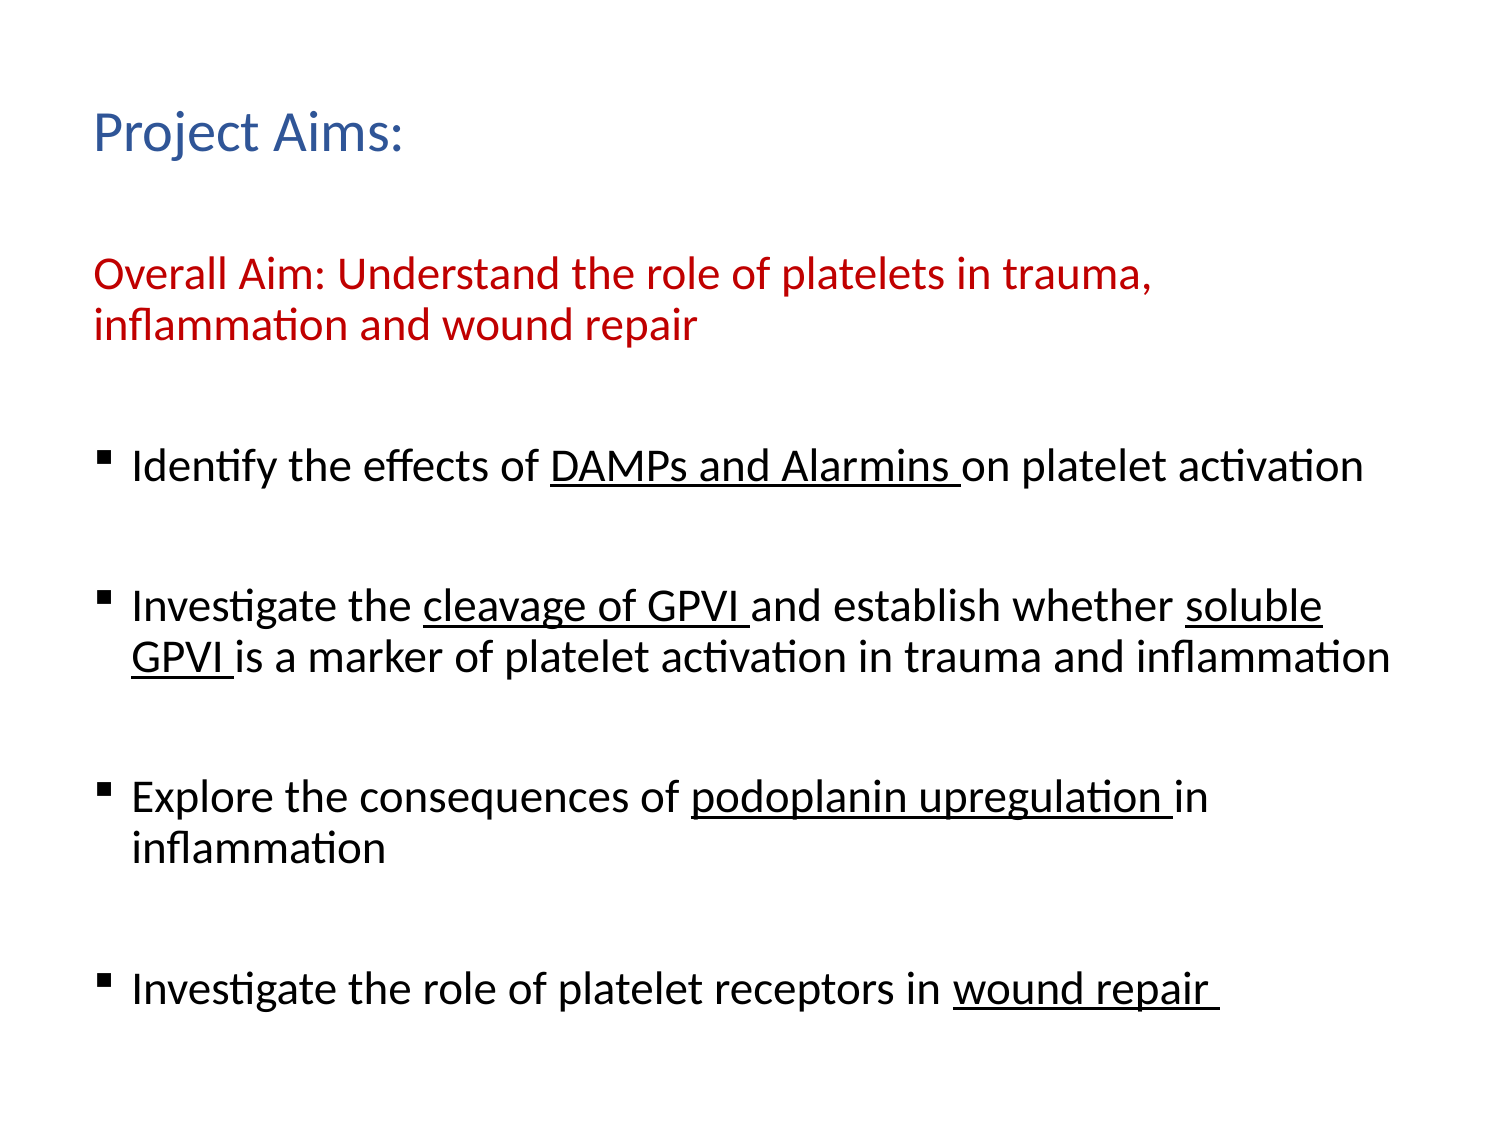

# Project Aims:
Overall Aim: Understand the role of platelets in trauma, inflammation and wound repair

Identify the effects of DAMPs and Alarmins on platelet activation

Investigate the cleavage of GPVI and establish whether soluble GPVI is a marker of platelet activation in trauma and inflammation

Explore the consequences of podoplanin upregulation in inflammation

Investigate the role of platelet receptors in wound repair